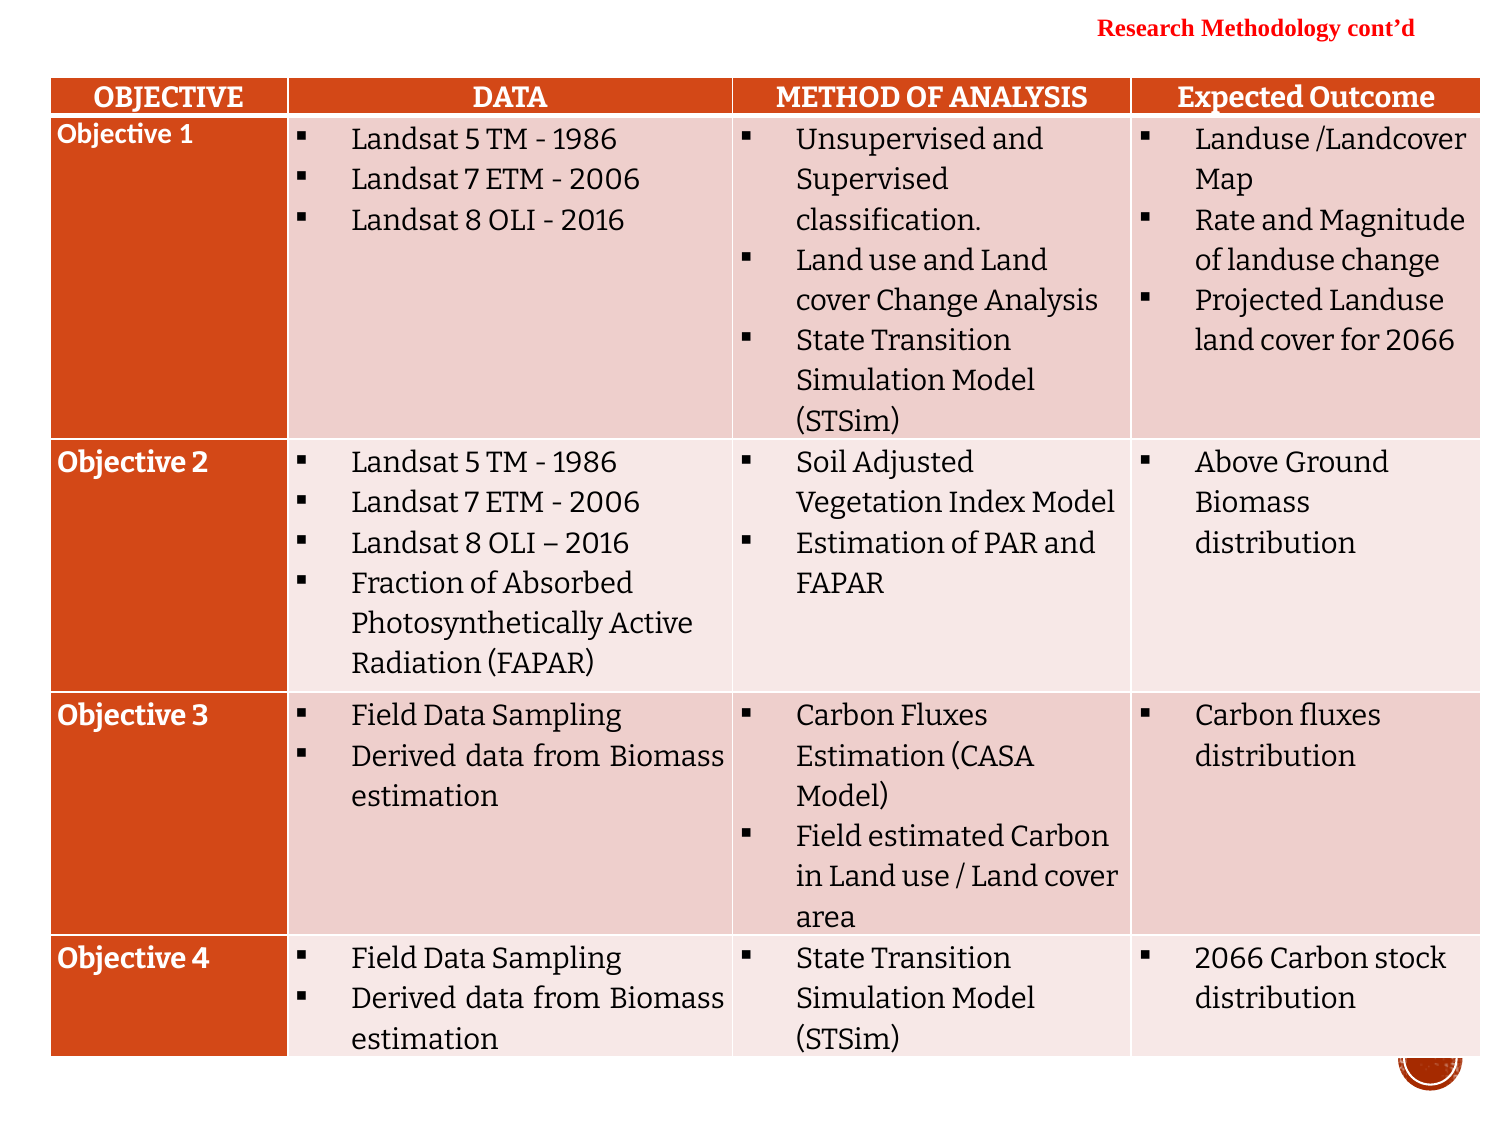

Research Methodology cont’d
| OBJECTIVE | DATA | METHOD OF ANALYSIS | Expected Outcome |
| --- | --- | --- | --- |
| Objective 1 | Landsat 5 TM - 1986 Landsat 7 ETM - 2006 Landsat 8 OLI - 2016 | Unsupervised and Supervised classification. Land use and Land cover Change Analysis State Transition Simulation Model (STSim) | Landuse /Landcover Map Rate and Magnitude of landuse change Projected Landuse land cover for 2066 |
| Objective 2 | Landsat 5 TM - 1986 Landsat 7 ETM - 2006 Landsat 8 OLI – 2016 Fraction of Absorbed Photosynthetically Active Radiation (FAPAR) | Soil Adjusted Vegetation Index Model Estimation of PAR and FAPAR | Above Ground Biomass distribution |
| Objective 3 | Field Data Sampling Derived data from Biomass estimation | Carbon Fluxes Estimation (CASA Model) Field estimated Carbon in Land use / Land cover area | Carbon fluxes distribution |
| Objective 4 | Field Data Sampling Derived data from Biomass estimation | State Transition Simulation Model (STSim) | 2066 Carbon stock distribution |